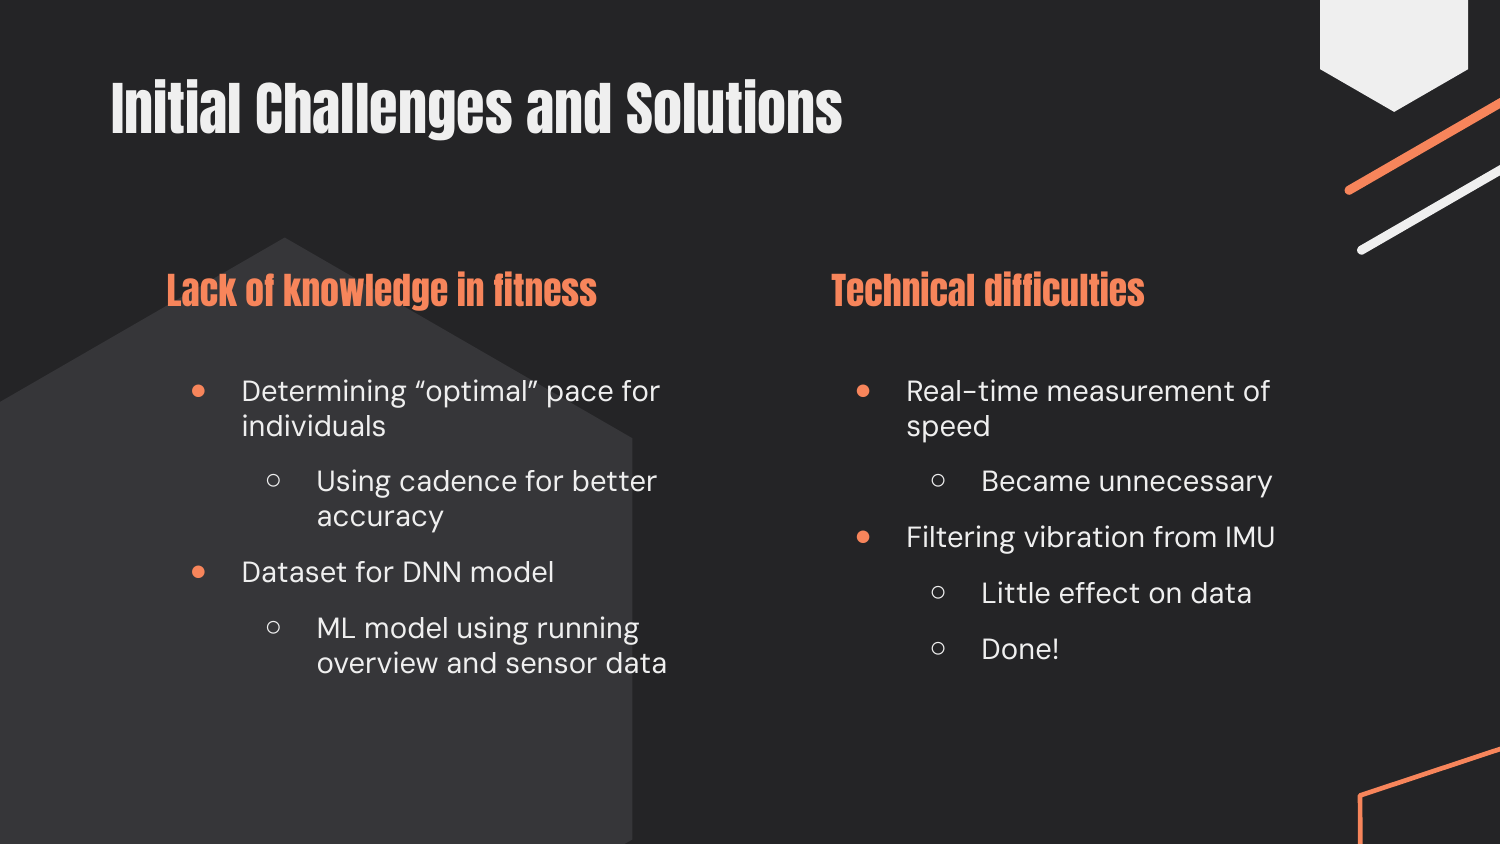

# Initial Challenges and Solutions
Lack of knowledge in fitness
Technical difficulties
Determining “optimal” pace for individuals
Using cadence for better accuracy
Dataset for DNN model
ML model using running overview and sensor data
Real-time measurement of speed
Became unnecessary
Filtering vibration from IMU
Little effect on data
Done!